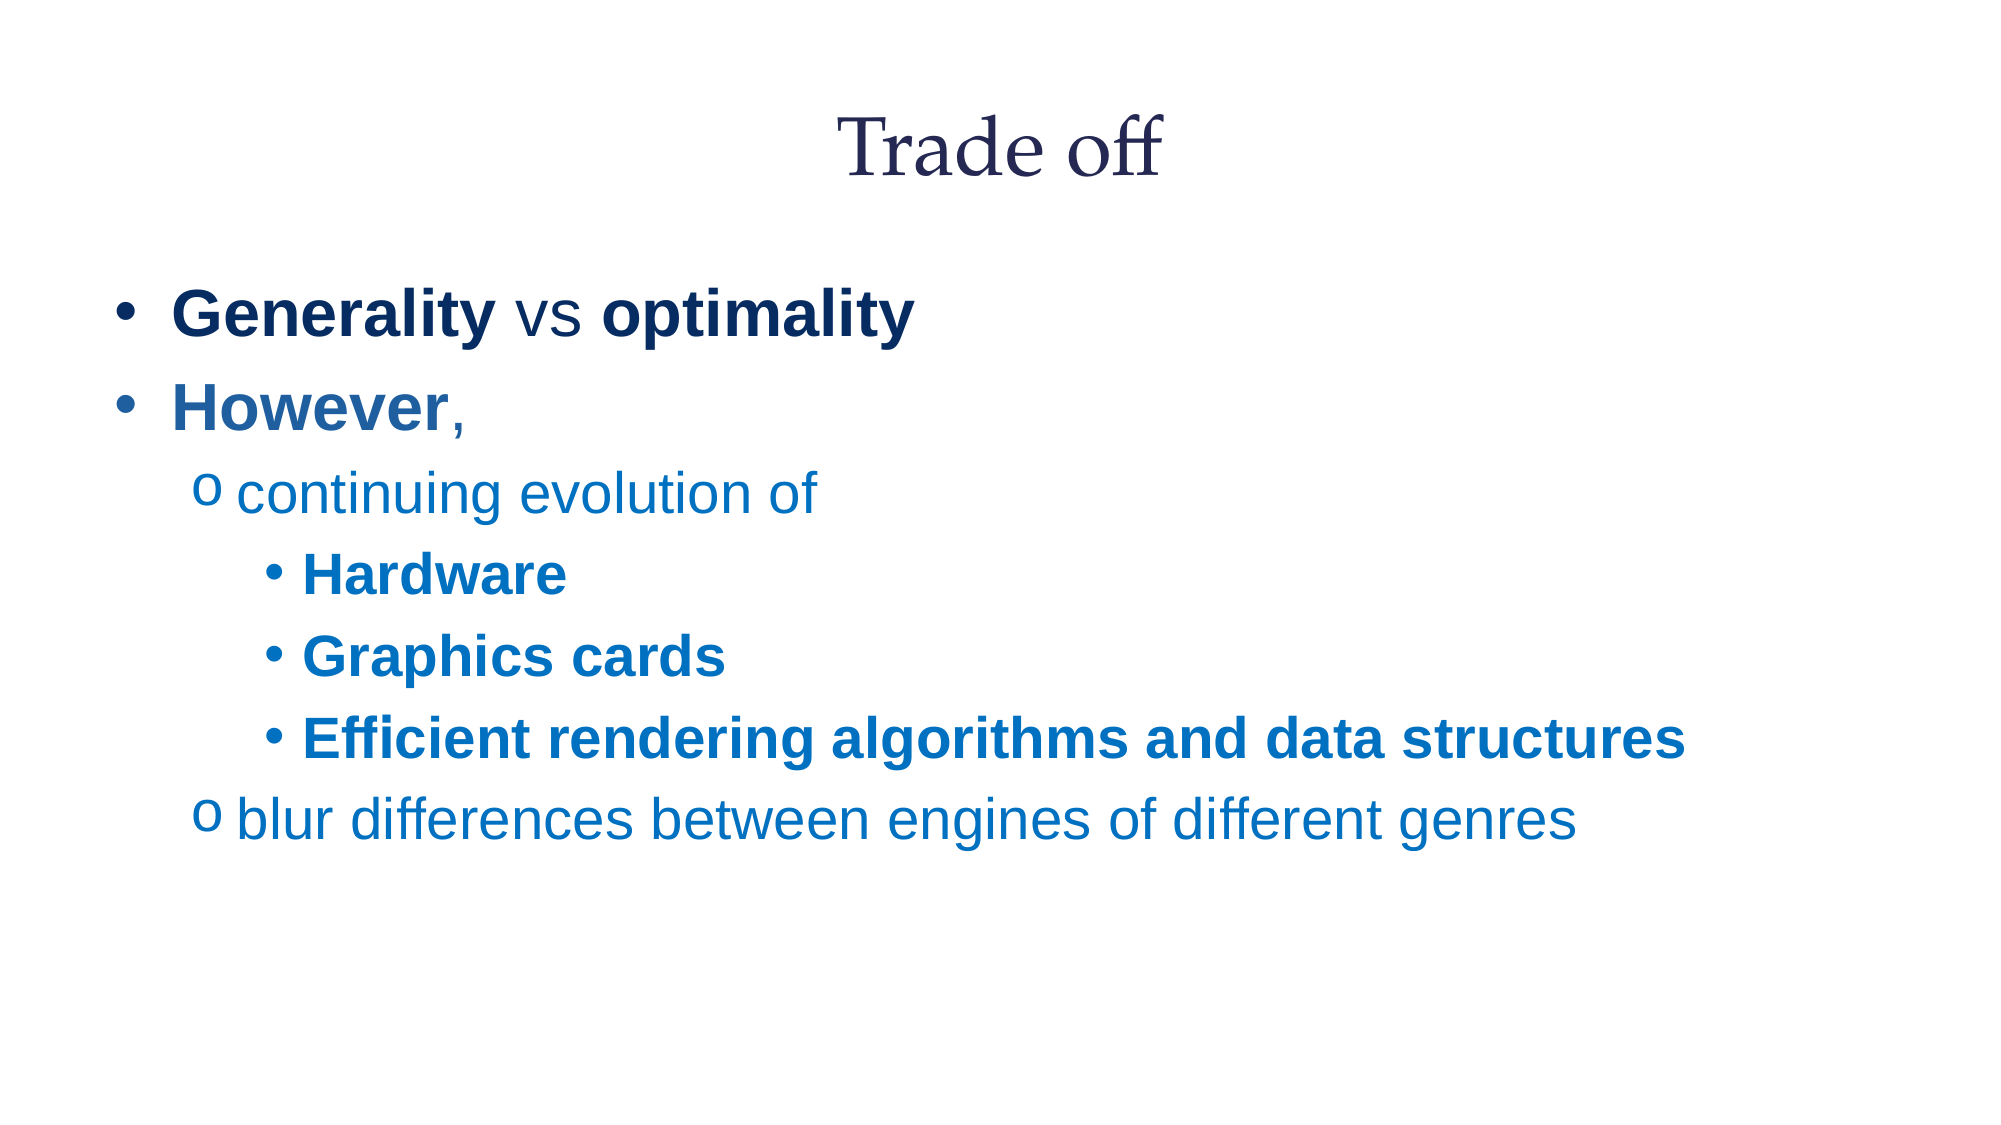

# Trade off
Generality vs optimality
However,
continuing evolution of
Hardware
Graphics cards
Eﬃcient rendering algorithms and data structures
blur diﬀerences between engines of diﬀerent genres